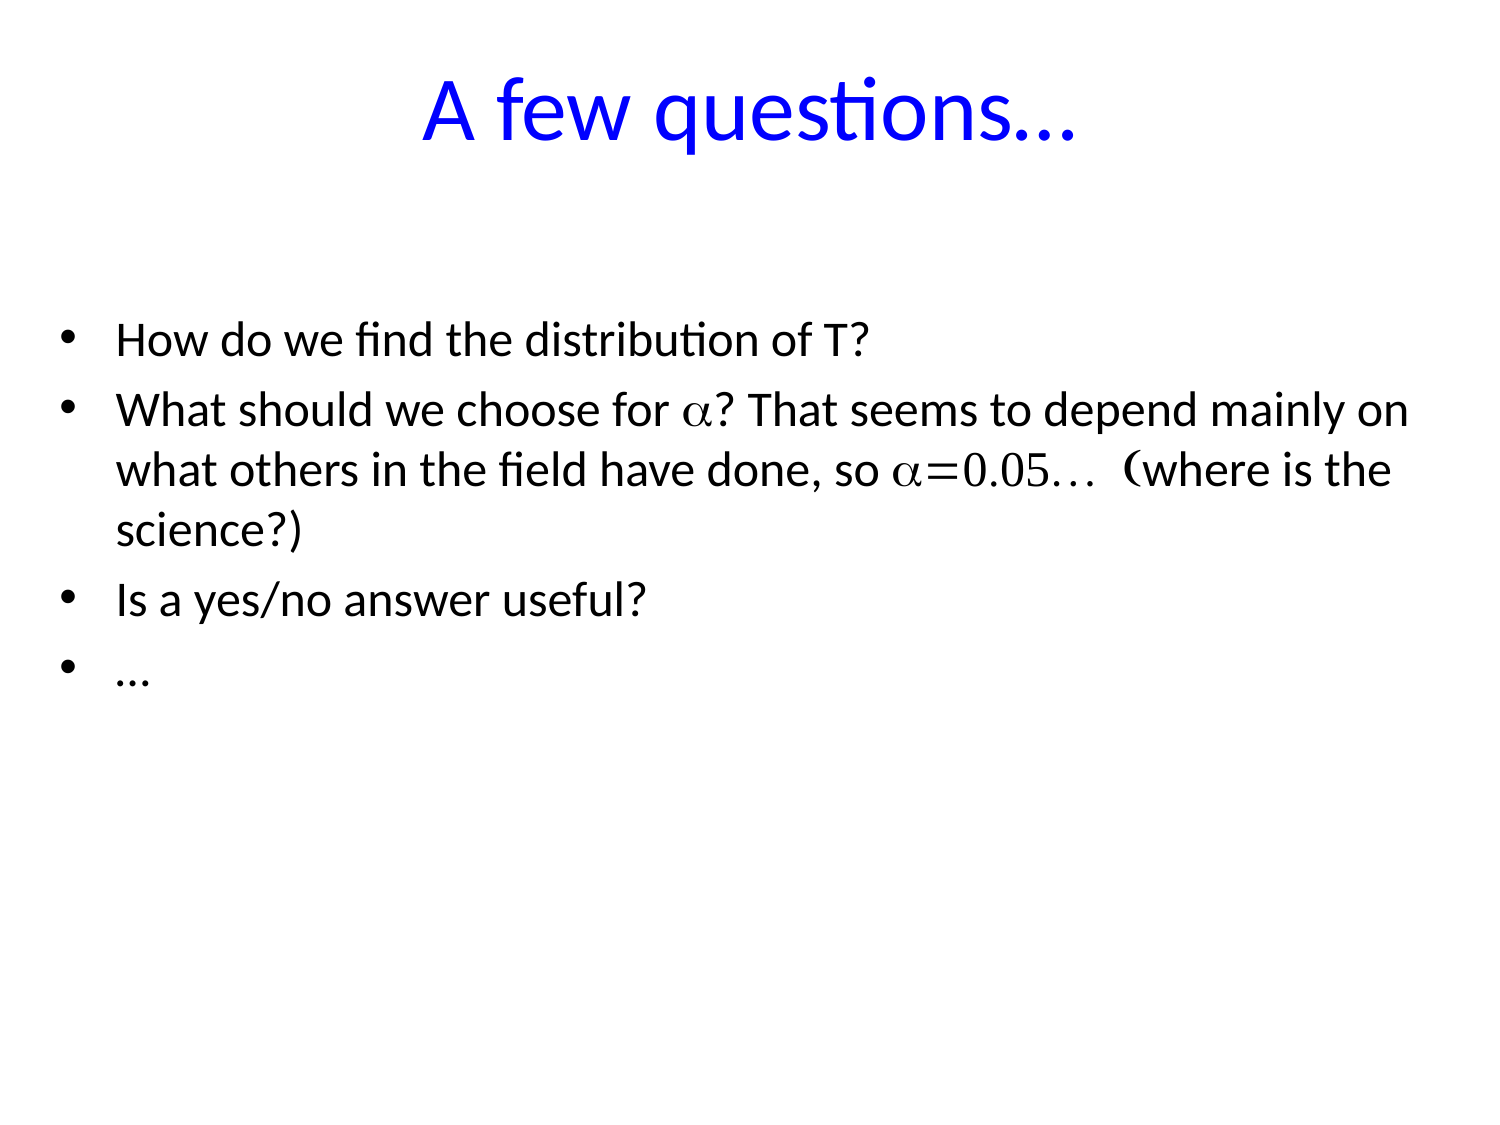

# A few questions…
How do we find the distribution of T?
What should we choose for α? That seems to depend mainly on what others in the field have done, so α=0.05… (where is the science?)
Is a yes/no answer useful?
…